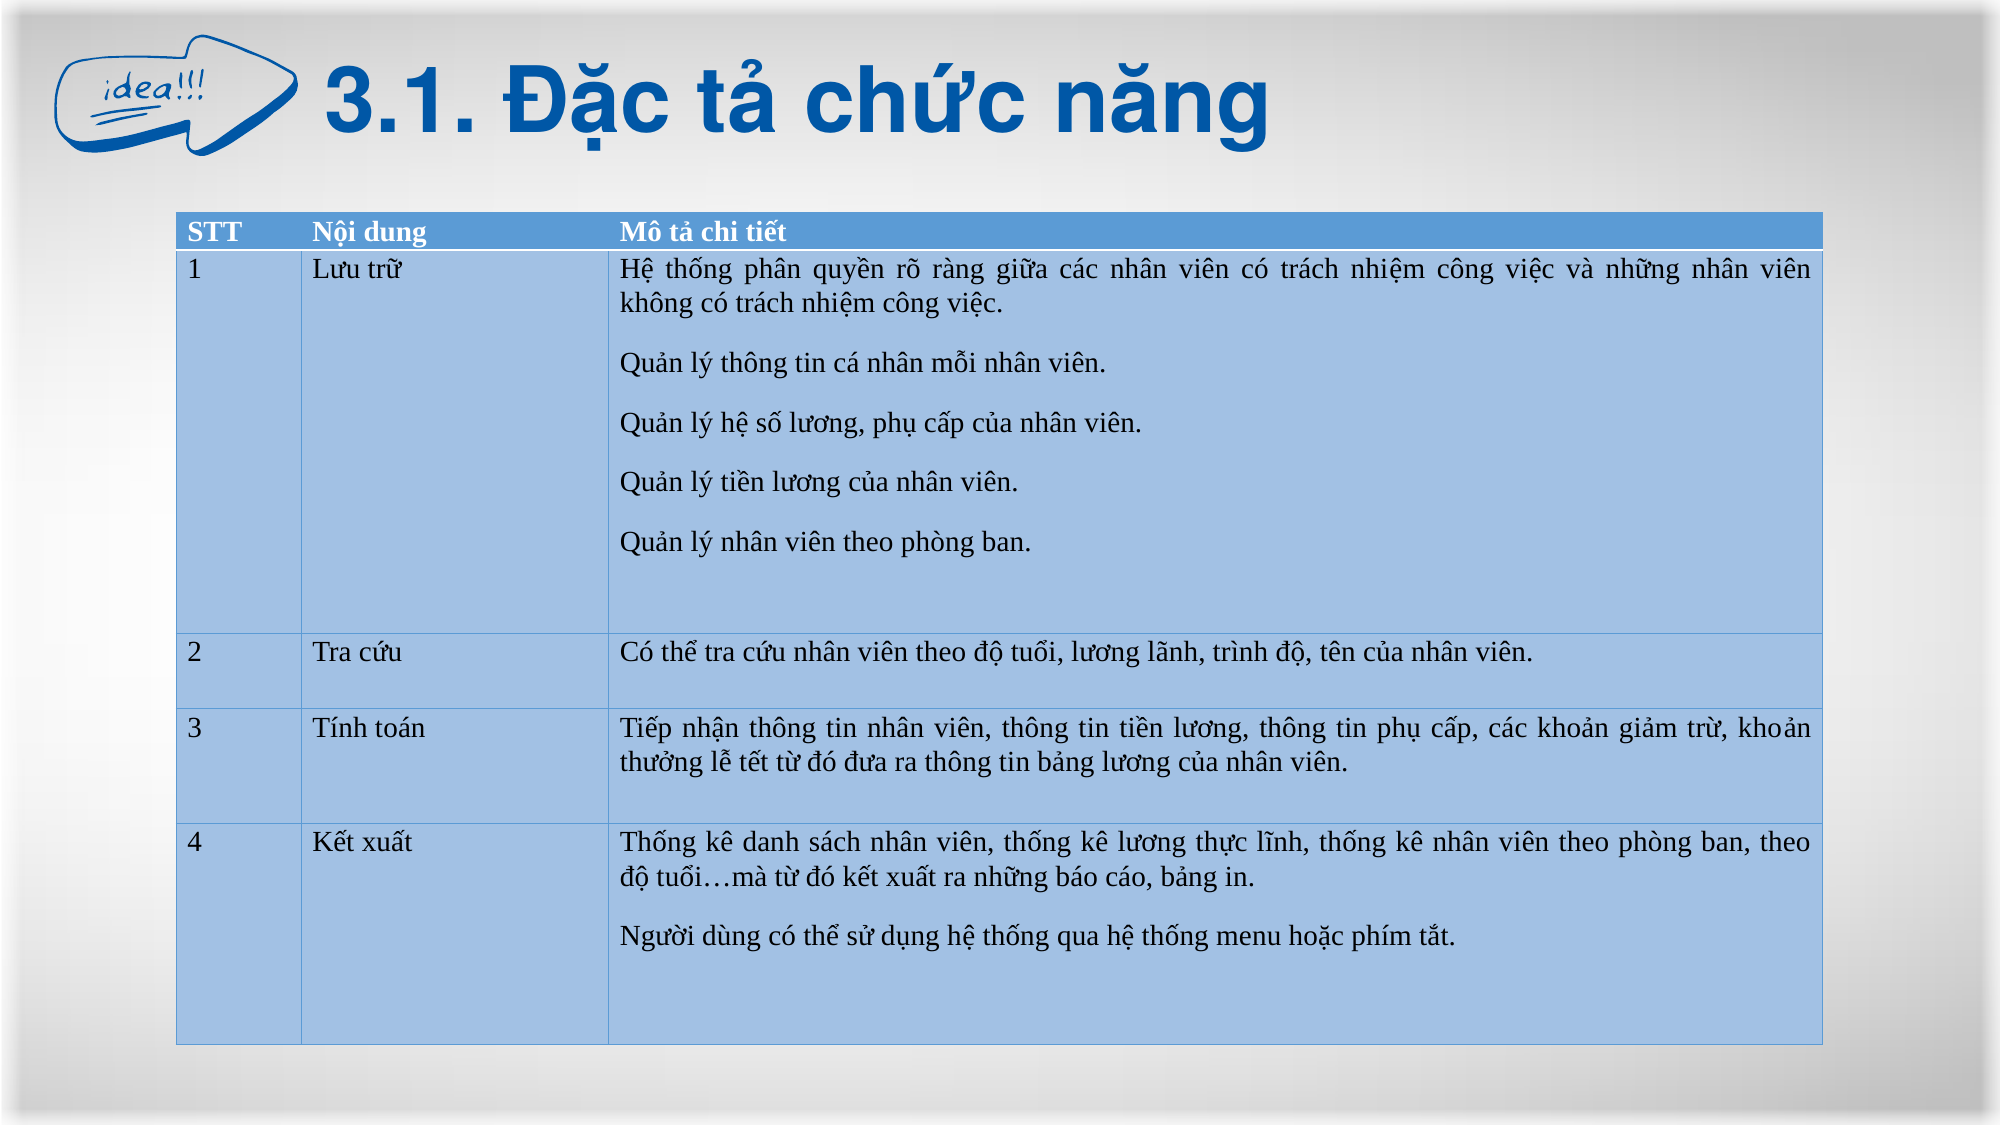

3.1. Đặc tả chức năng
| STT | Nội dung | Mô tả chi tiết |
| --- | --- | --- |
| 1 | Lưu trữ | Hệ thống phân quyền rõ ràng giữa các nhân viên có trách nhiệm công việc và những nhân viên không có trách nhiệm công việc. Quản lý thông tin cá nhân mỗi nhân viên. Quản lý hệ số lương, phụ cấp của nhân viên. Quản lý tiền lương của nhân viên. Quản lý nhân viên theo phòng ban. |
| 2 | Tra cứu | Có thể tra cứu nhân viên theo độ tuổi, lương lãnh, trình độ, tên của nhân viên. |
| 3 | Tính toán | Tiếp nhận thông tin nhân viên, thông tin tiền lương, thông tin phụ cấp, các khoản giảm trừ, khoản thưởng lễ tết từ đó đưa ra thông tin bảng lương của nhân viên. |
| 4 | Kết xuất | Thống kê danh sách nhân viên, thống kê lương thực lĩnh, thống kê nhân viên theo phòng ban, theo độ tuổi…mà từ đó kết xuất ra những báo cáo, bảng in. Người dùng có thể sử dụng hệ thống qua hệ thống menu hoặc phím tắt. |